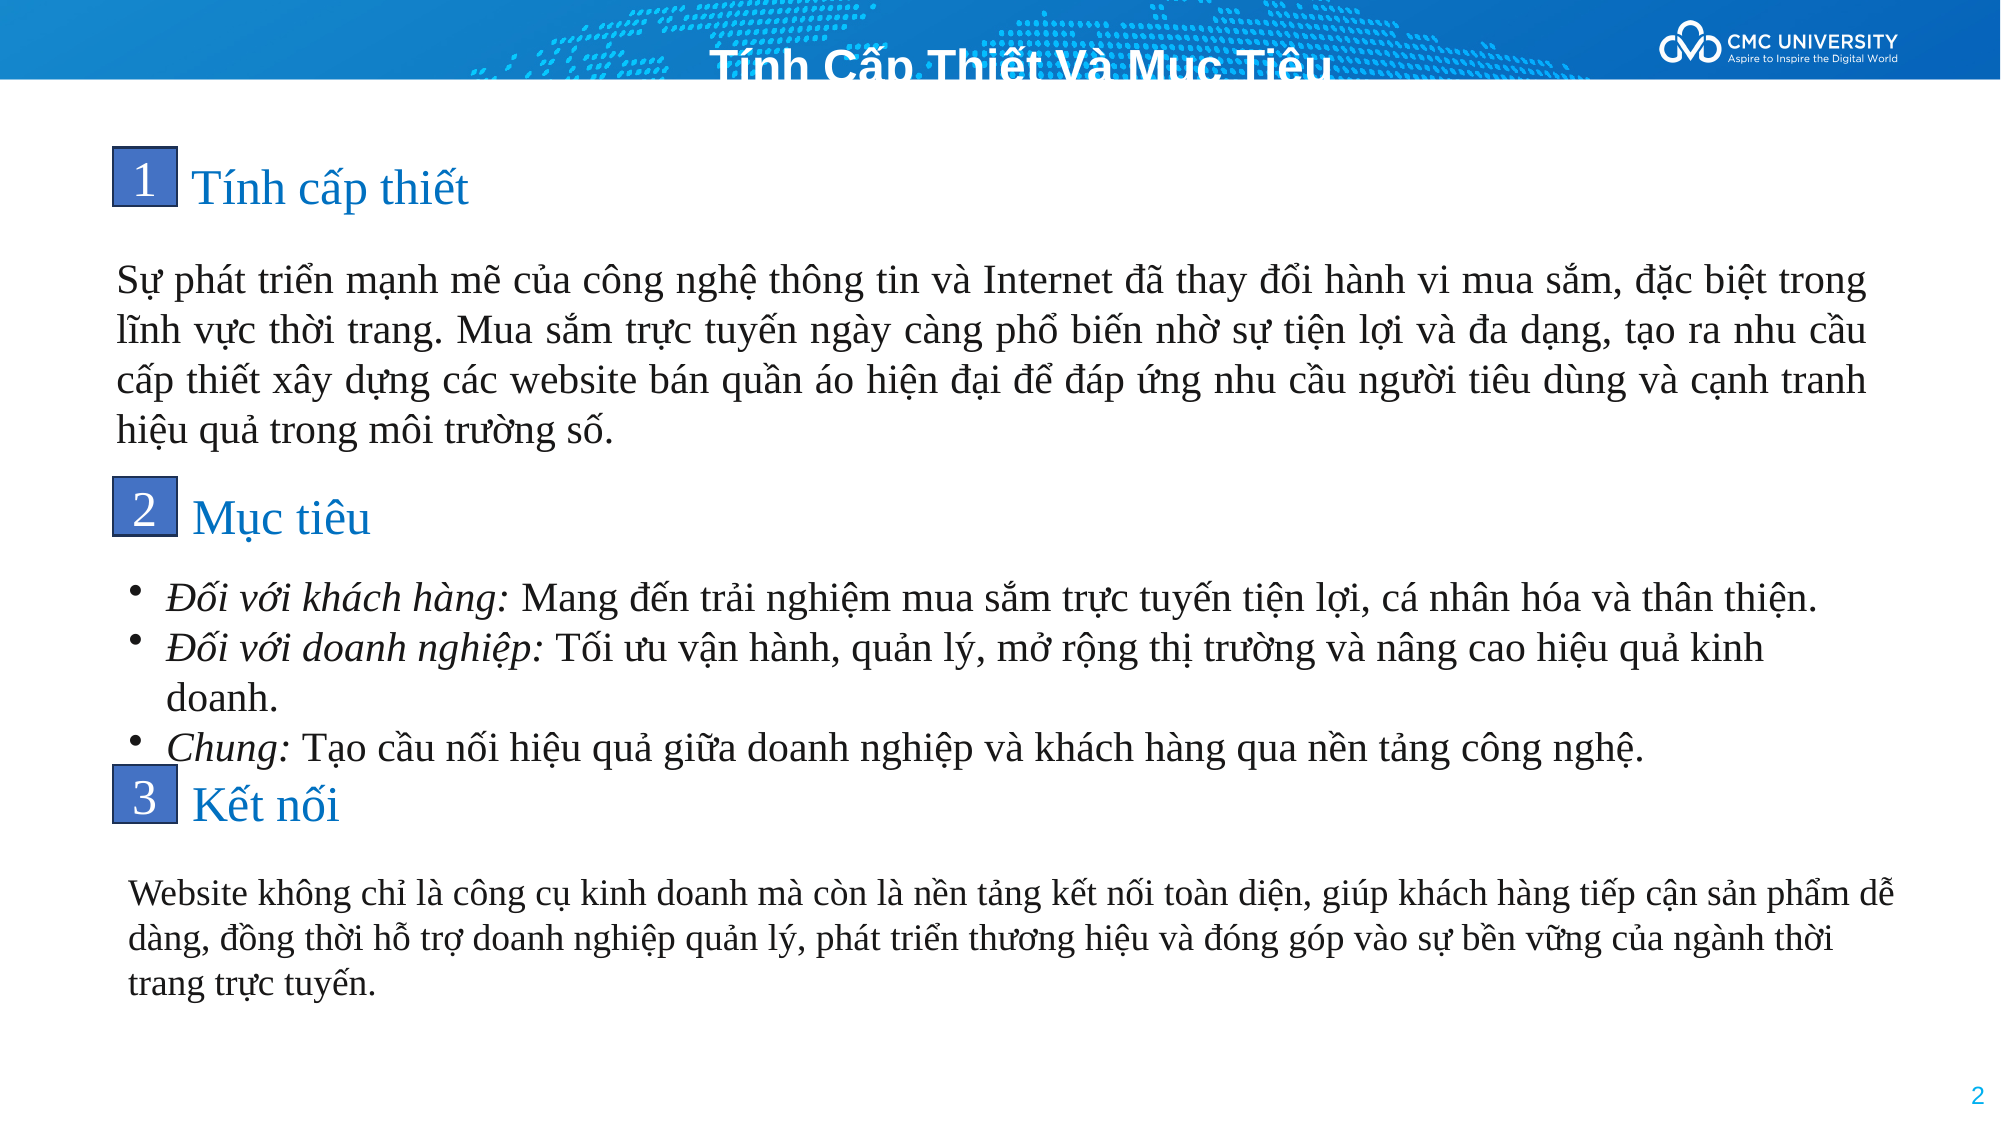

# Tính Cấp Thiết Và Mục Tiêu

Tính cấp thiết
1

Sự phát triển mạnh mẽ của công nghệ thông tin và Internet đã thay đổi hành vi mua sắm, đặc biệt trong lĩnh vực thời trang. Mua sắm trực tuyến ngày càng phổ biến nhờ sự tiện lợi và đa dạng, tạo ra nhu cầu cấp thiết xây dựng các website bán quần áo hiện đại để đáp ứng nhu cầu người tiêu dùng và cạnh tranh hiệu quả trong môi trường số.
Mục tiêu
2
Đối với khách hàng: Mang đến trải nghiệm mua sắm trực tuyến tiện lợi, cá nhân hóa và thân thiện.
Đối với doanh nghiệp: Tối ưu vận hành, quản lý, mở rộng thị trường và nâng cao hiệu quả kinh doanh.
Chung: Tạo cầu nối hiệu quả giữa doanh nghiệp và khách hàng qua nền tảng công nghệ.
Kết nối
3
Website không chỉ là công cụ kinh doanh mà còn là nền tảng kết nối toàn diện, giúp khách hàng tiếp cận sản phẩm dễ dàng, đồng thời hỗ trợ doanh nghiệp quản lý, phát triển thương hiệu và đóng góp vào sự bền vững của ngành thời trang trực tuyến.
2